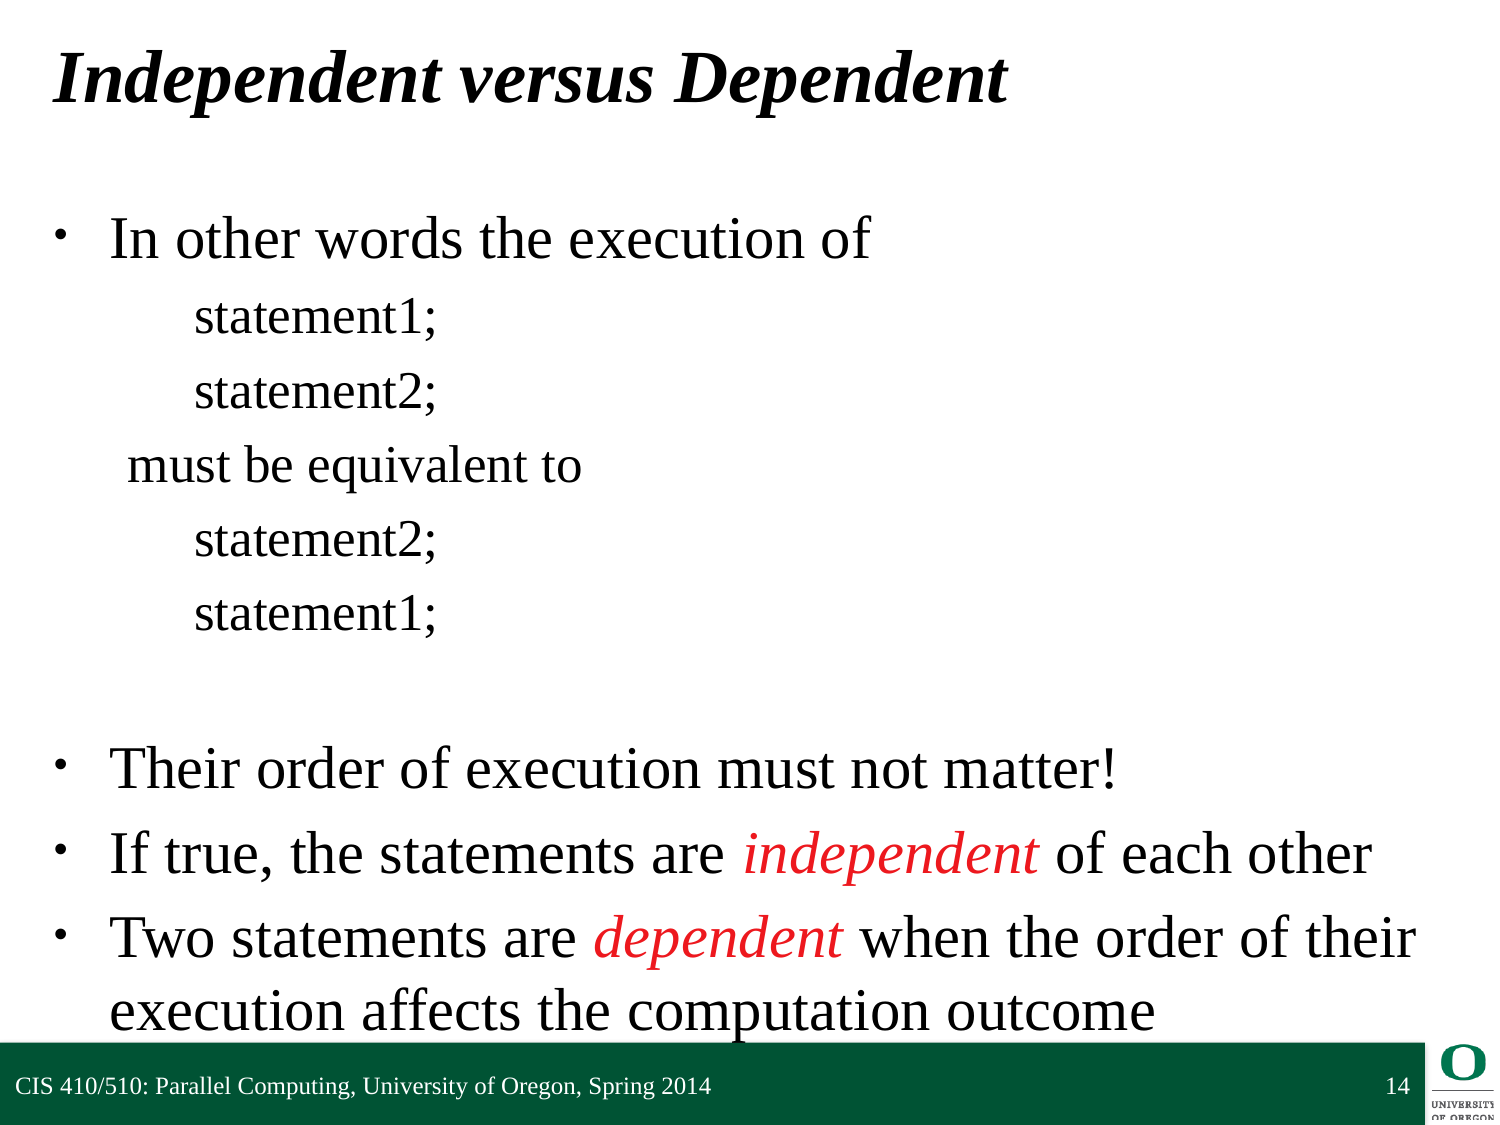

# Independent versus Dependent
In other words the execution of
     statement1;
     statement2;
must be equivalent to
     statement2;
     statement1;

Their order of execution must not matter!
If true, the statements are independent of each other
Two statements are dependent when the order of their execution affects the computation outcome
CIS 410/510: Parallel Computing, University of Oregon, Spring 2014
14